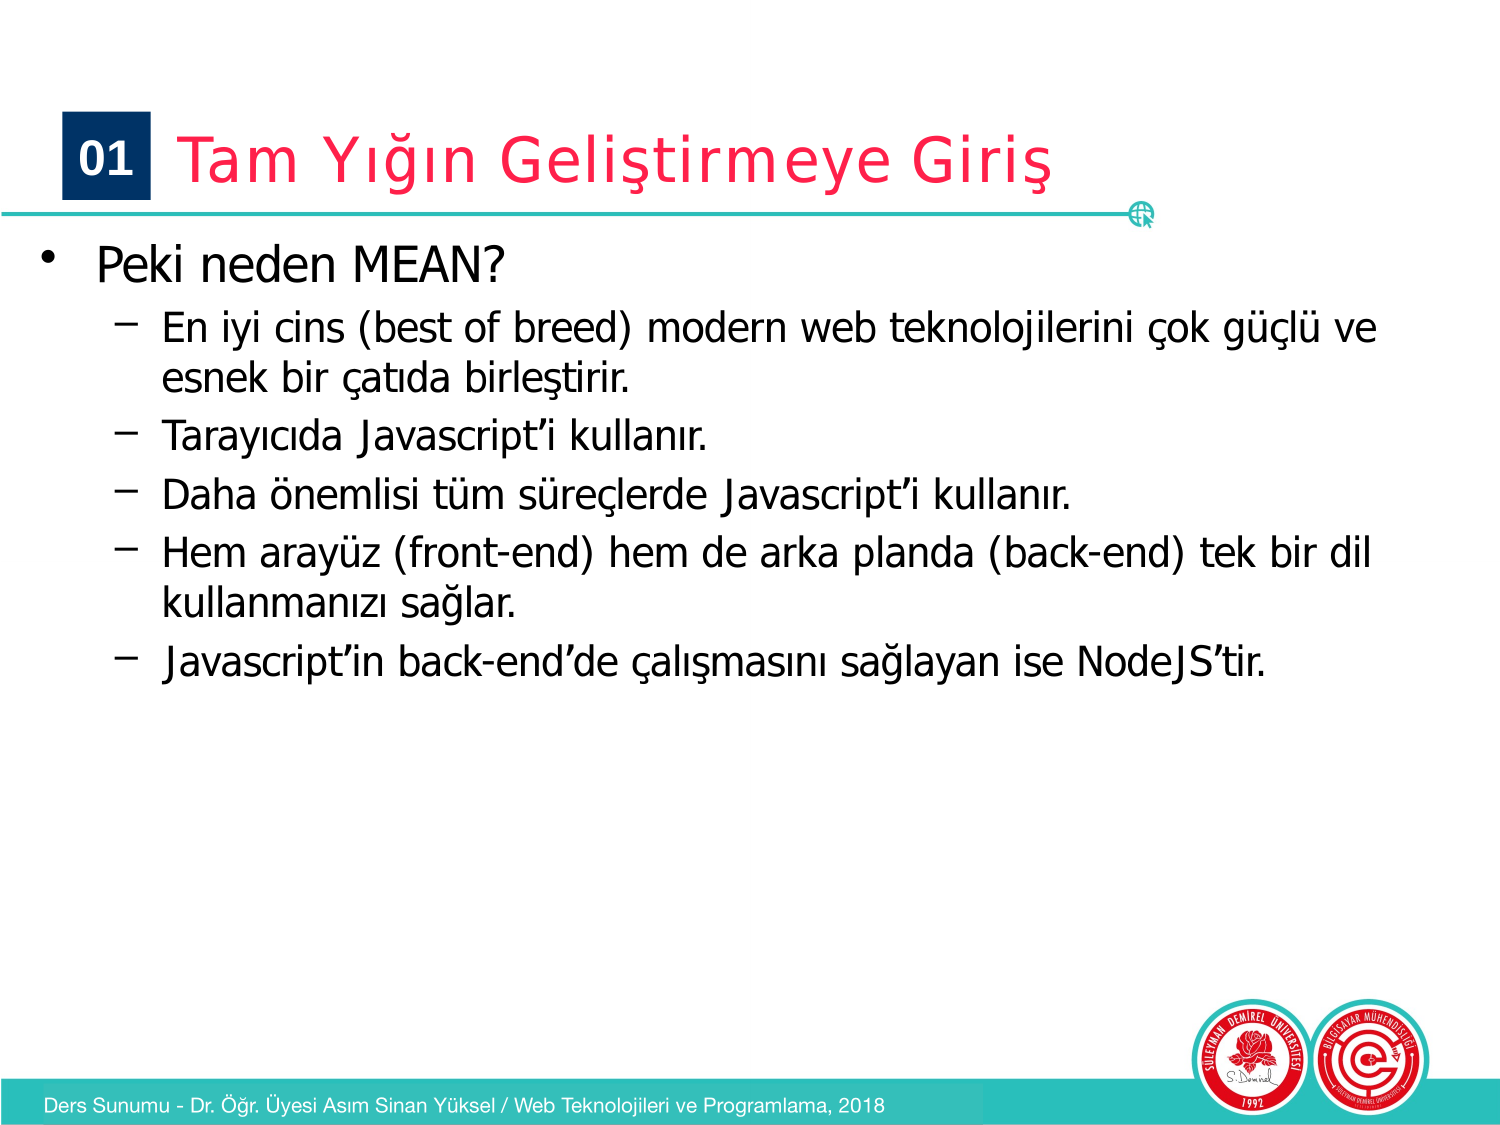

# Tam Yığın Geliştirmeye Giriş
01
Peki neden MEAN?
En iyi cins (best of breed) modern web teknolojilerini çok güçlü ve esnek bir çatıda birleştirir.
Tarayıcıda Javascript’i kullanır.
Daha önemlisi tüm süreçlerde Javascript’i kullanır.
Hem arayüz (front-end) hem de arka planda (back-end) tek bir dil kullanmanızı sağlar.
Javascript’in back-end’de çalışmasını sağlayan ise NodeJS’tir.